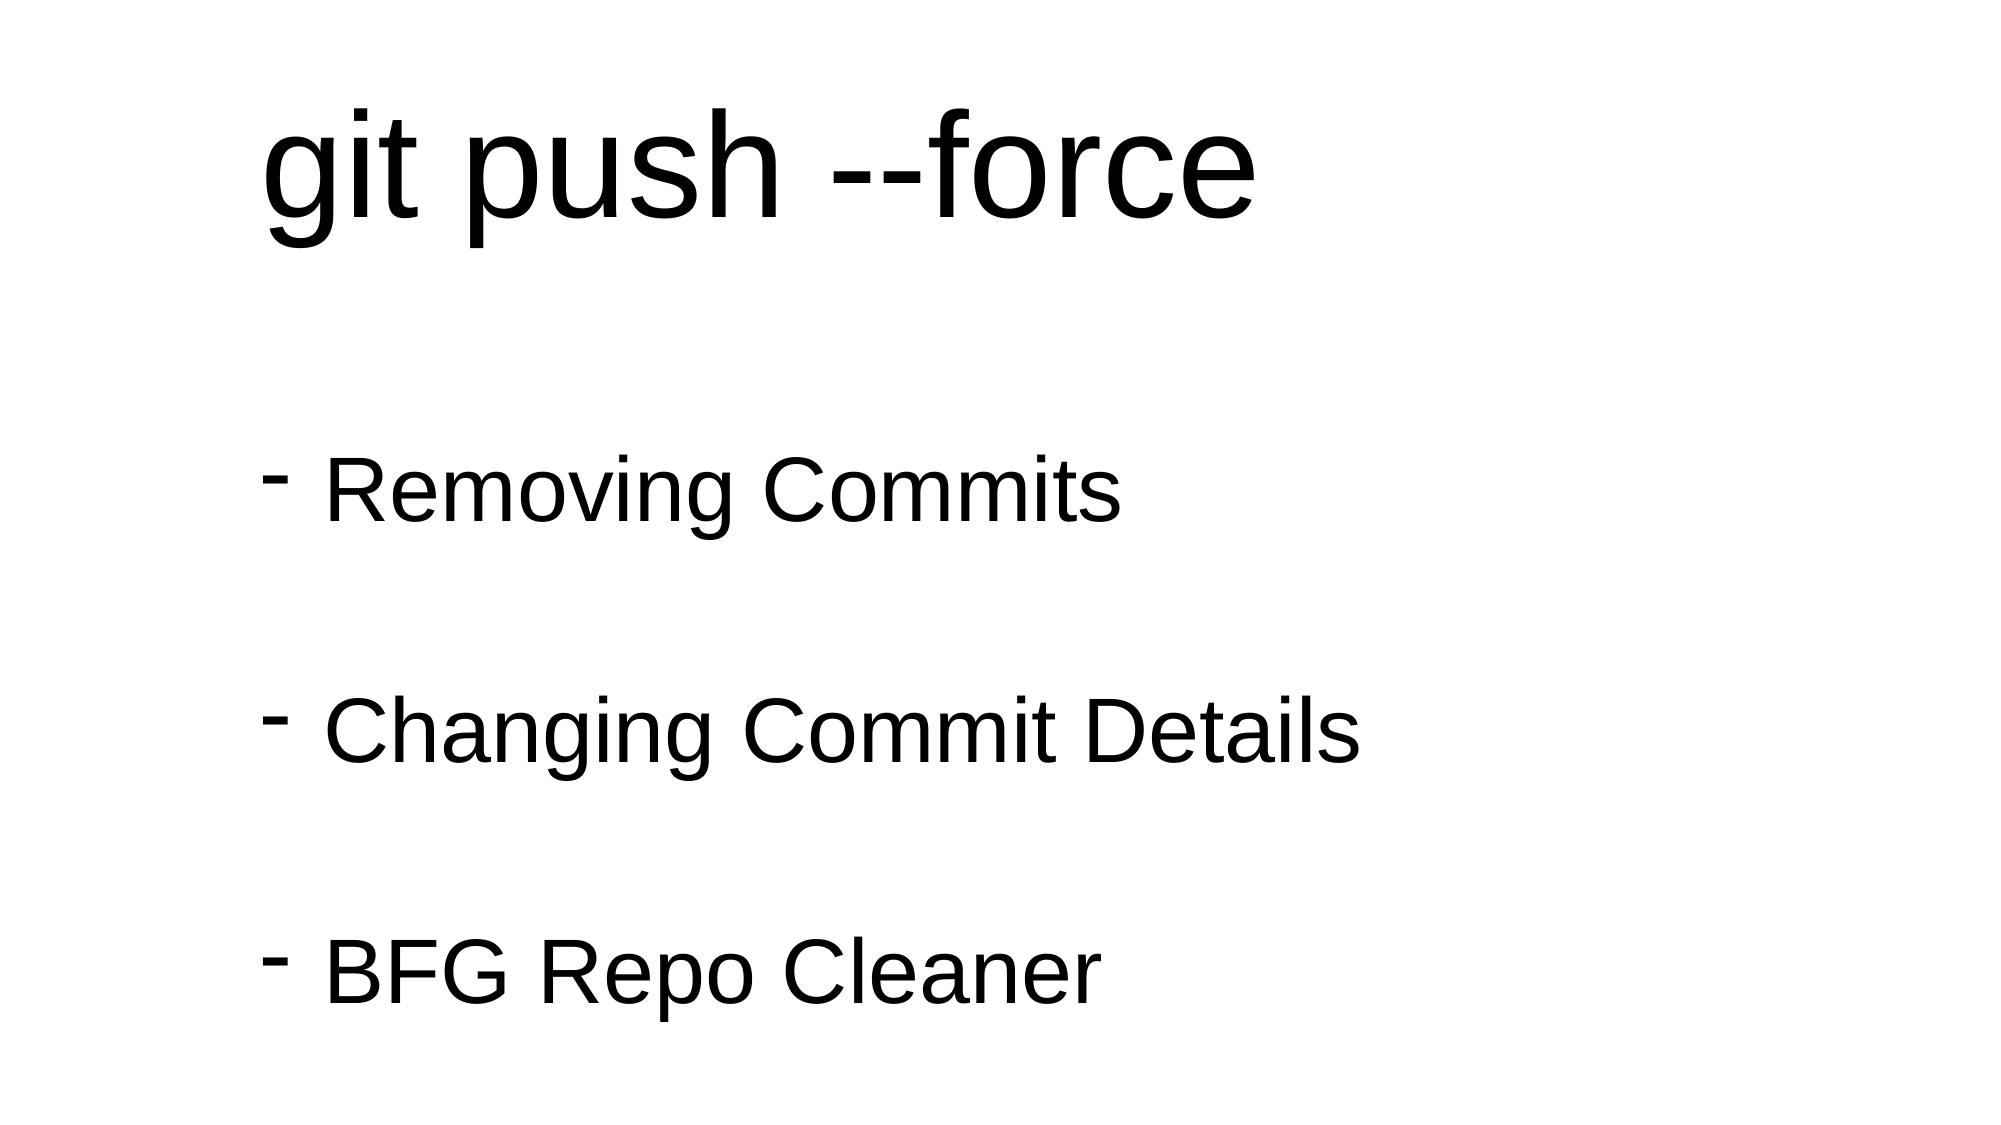

# git push --force
 Removing Commits
 Changing Commit Details
 BFG Repo Cleaner